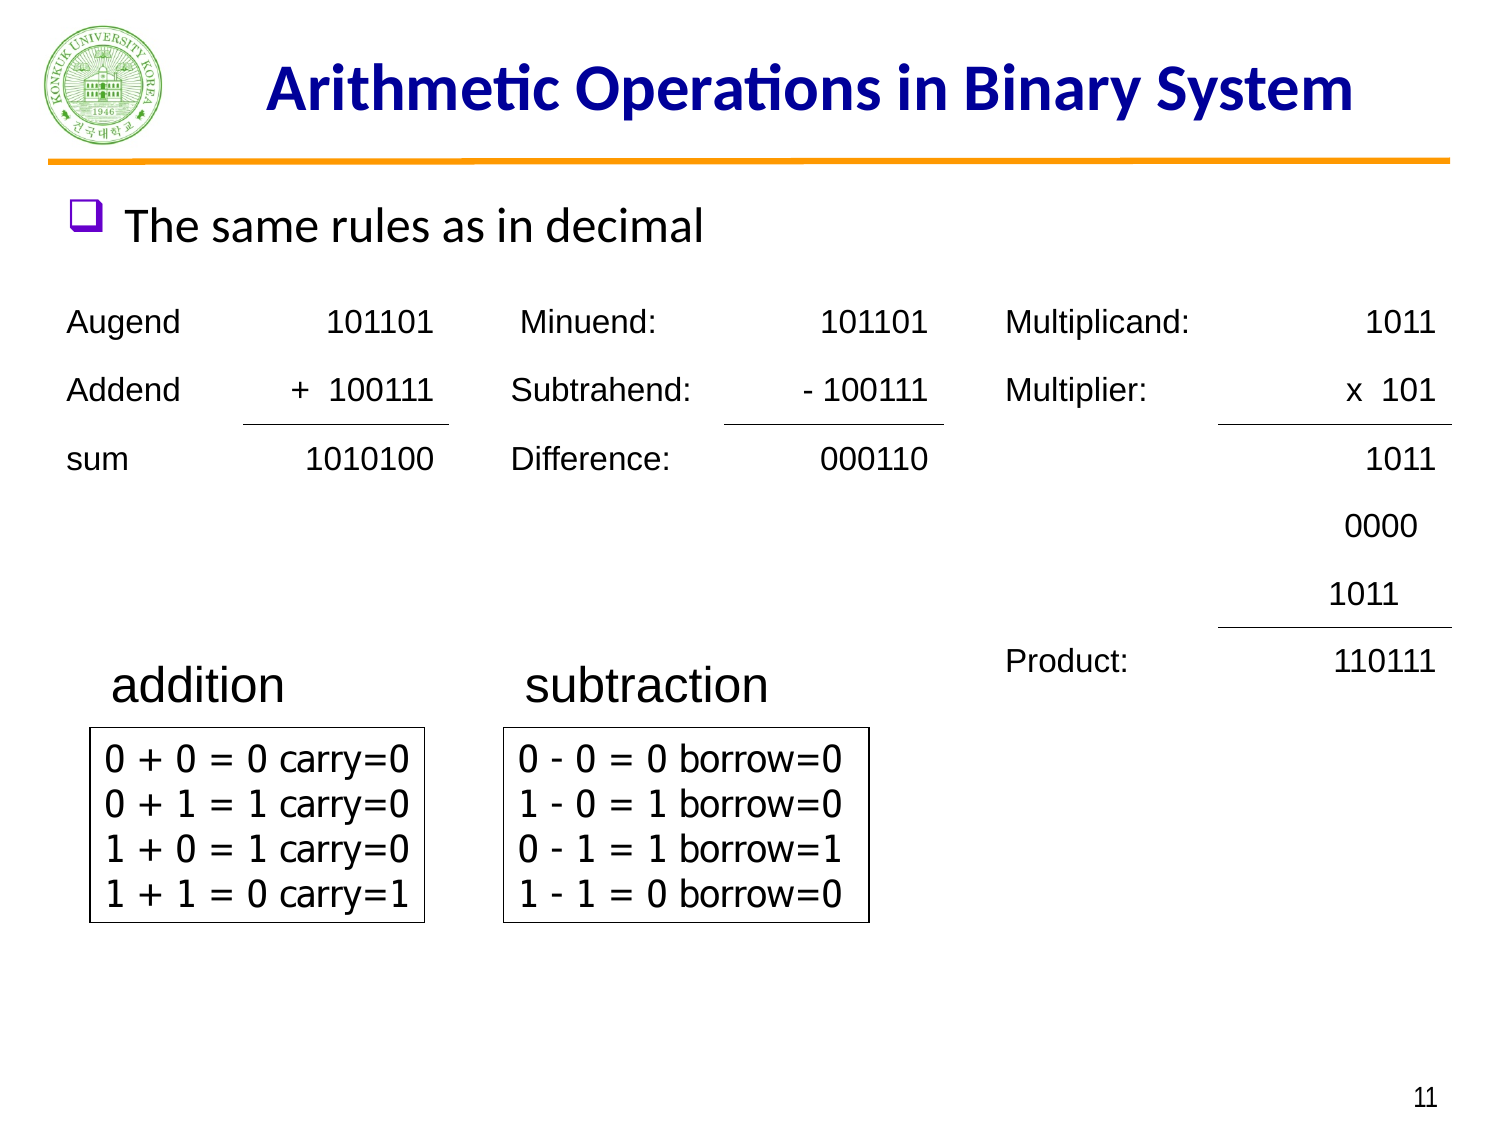

# Arithmetic Operations in Binary System
The same rules as in decimal
| Augend | 101101 | Minuend: | 101101 | Multiplicand: | 1011 |
| --- | --- | --- | --- | --- | --- |
| Addend | + 100111 | Subtrahend: | - 100111 | Multiplier: | x 101 |
| sum | 1010100 | Difference: | 000110 |  | 1011 |
|  |  |  |  |  | 0000 . |
|  |  |  |  |  | 1011 . |
|  |  |  |  | Product: | 110111 |
addition
subtraction
0 + 0 = 0 carry=0
0 + 1 = 1 carry=0
1 + 0 = 1 carry=0
1 + 1 = 0 carry=1
0 - 0 = 0 borrow=0
1 - 0 = 1 borrow=0
0 - 1 = 1 borrow=1
1 - 1 = 0 borrow=0
 11